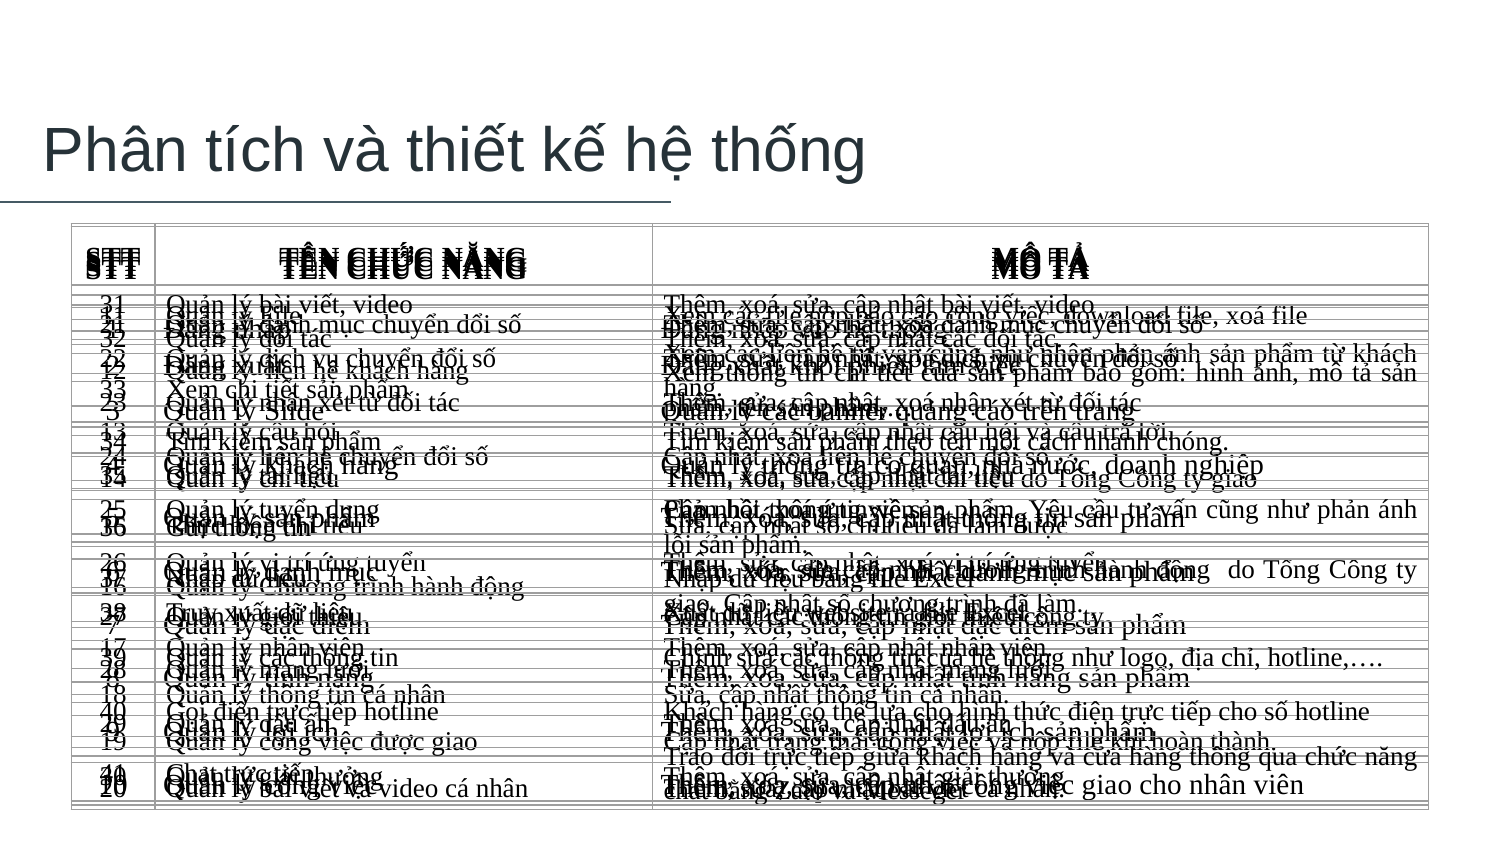

# Phân tích và thiết kế hệ thống
| STT | TÊN CHỨC NĂNG | MÔ TẢ |
| --- | --- | --- |
| 21 | Quản lý danh mục chuyển dổi số | Thêm, sửa, cập nhật, xoá danh mục chuyển đổi số |
| 22 | Quản lý dịch vụ chuyển đổi số | Thêm, sửa, cập nhật, xoá dịch vụ chuyển đối số |
| 23 | Quản lý nhận xét từ đối tác | Thêm, sửa, cập nhật, xoá nhận xét từ đối tác |
| 24 | Quản lý liên hệ chuyển đổi số | Cập nhật, xoá liên hệ chuyển đổi số |
| 25 | Quản lý tuyển dụng | Cập nhât, xoá ứng viên. |
| 26 | Quản lý vị trí ứng tuyển | Thêm, sửa, cập nhật. xoá vị trí ứng tuyển. |
| 27 | Quản lý giới thiệu | Cập nhật các thông tin giới thiệu công ty |
| 28 | Quản lý mạng lưới | Thêm, xoá, sửa, cập nhật mạng lưới |
| 29 | Quản lý dấu ấn | Thêm, xoá, sửa, cập nhật dấu ấn |
| 30 | Quản lý giải thưởng | Thêm, xoá, sửa, cập nhật giải thưởng |
| STT | TÊN CHỨC NĂNG | MÔ TẢ |
| --- | --- | --- |
| 11 | Quản lý File | Xem các file nộp báo cáo công việc, download file, xoá file |
| 12 | Quản lý liên hệ khách hàng | Xem các liên hệ tư vấn cũng như nhận phản ánh sản phẩm từ khách hàng. |
| 13 | Quản lý câu hỏi | Thêm, xoá, sửa, cập nhật câu hỏi và câu trả lời. |
| 14 | Quản lý chỉ tiêu | Thêm, xoá, sửa cập nhật chỉ tiêu do Tổng Công ty giao |
| 15 | Thực hiện chỉ tiêu | Sửa, cập nhật số chỉ tiêu đã làm được |
| 16 | Quản lý Chương trình hành động | Thêm, xoá, sửa cập nhật chương trình hành động do Tổng Công ty giao. Cập nhật số chương trình đã làm. |
| 17 | Quản lý nhân viên | Thêm, xoá, sửa, cập nhật nhân viên. |
| 18 | Quản lý thông tin cá nhân | Sửa, cập nhật thông tin cá nhân. |
| 19 | Quản lý công việc được giao | Cập nhật trạng thái công việc và nộp file khi hoàn thành. |
| 20 | Quản lý bài viết và video cá nhân | Thêm, sửa, cập nhật bài viết cá nhân. |
| STT | TÊN CHỨC NĂNG | MÔ TẢ |
| --- | --- | --- |
| 1 | Đăng nhập | Đăng nhập vào hệ thống |
| 2 | Đăng xuất | Đăng xuất khỏi phiên làm việc |
| 3 | Quản lý Slide | Quản lý các banner quảng cáo trên trang |
| 4 | Quản lý khách hàng | Quản lý thông tin cơ quan, nhà nước, doanh nghiệp |
| 5 | Quản lý sản phẩm | Thêm, xóa, sửa, cập nhật thông tin sản phẩm |
| 6 | Quản lý danh mục | Thêm, xóa, sửa, cập nhật danh mục sản phẩm |
| 7 | Quản lý đặc điểm | Thêm, xóa, sửa, cập nhật đặc điểm sản phẩm |
| 8 | Quản lý tính năng | Thêm, xóa, sửa, cập nhật tính năng sản phẩm |
| 9 | Quản lý lợi ích | Thêm, xóa, sửa, cập nhật lợi ích sản phẩm |
| 10 | Quản lý công việc | Thêm, xóa, sửa, cập nhật công việc giao cho nhân viên |
| STT | TÊN CHỨC NĂNG | MÔ TẢ |
| --- | --- | --- |
| 31 | Quản lý bài viết, video | Thêm, xoá, sửa, cập nhật bài viết, video |
| 32 | Quản lý đối tác | Thêm, xoá, sửa, cập nhật các đối tác. |
| 33 | Xem chi tiết sản phẩm | Xem thông tin chi tiết của sản phẩm bao gồm: hình ảnh, mô tả sản phẩm, tên sản phẩm,… |
| 34 | Tìm kiếm sản phẩm | Tìm kiếm sản phẩm theo tên một cách nhanh chóng. |
| 35 | Quản lý tài liệu | Thêm, xoá, sửa, cập nhật tài liệu |
| 36 | Gửi thông tin | Phản hồi thông tin về sản phẩm. Yêu cầu tư vấn cũng như phản ánh lỗi sản phẩm. |
| 37 | Nhập dữ liệu | Nhập dữ liệu bằng file Excel |
| 38 | Truy xuất dữ liệu | Xuất dữ liệu website ra file Excel |
| 39 | Quản lý các thông tin | Chỉnh sửa các thông tin của hệ thồng như logo, địa chỉ, hotline,…. |
| 40 | Gọi điện trực tiếp hotline | Khách hàng có thể lựa chọ hình thức điện trực tiếp cho số hotline |
| 41 | Chat trực tiếp | Trao đổi trực tiếp giữa khách hàng và cửa hàng thông qua chức năng chat bằng Zalo và Messeger |